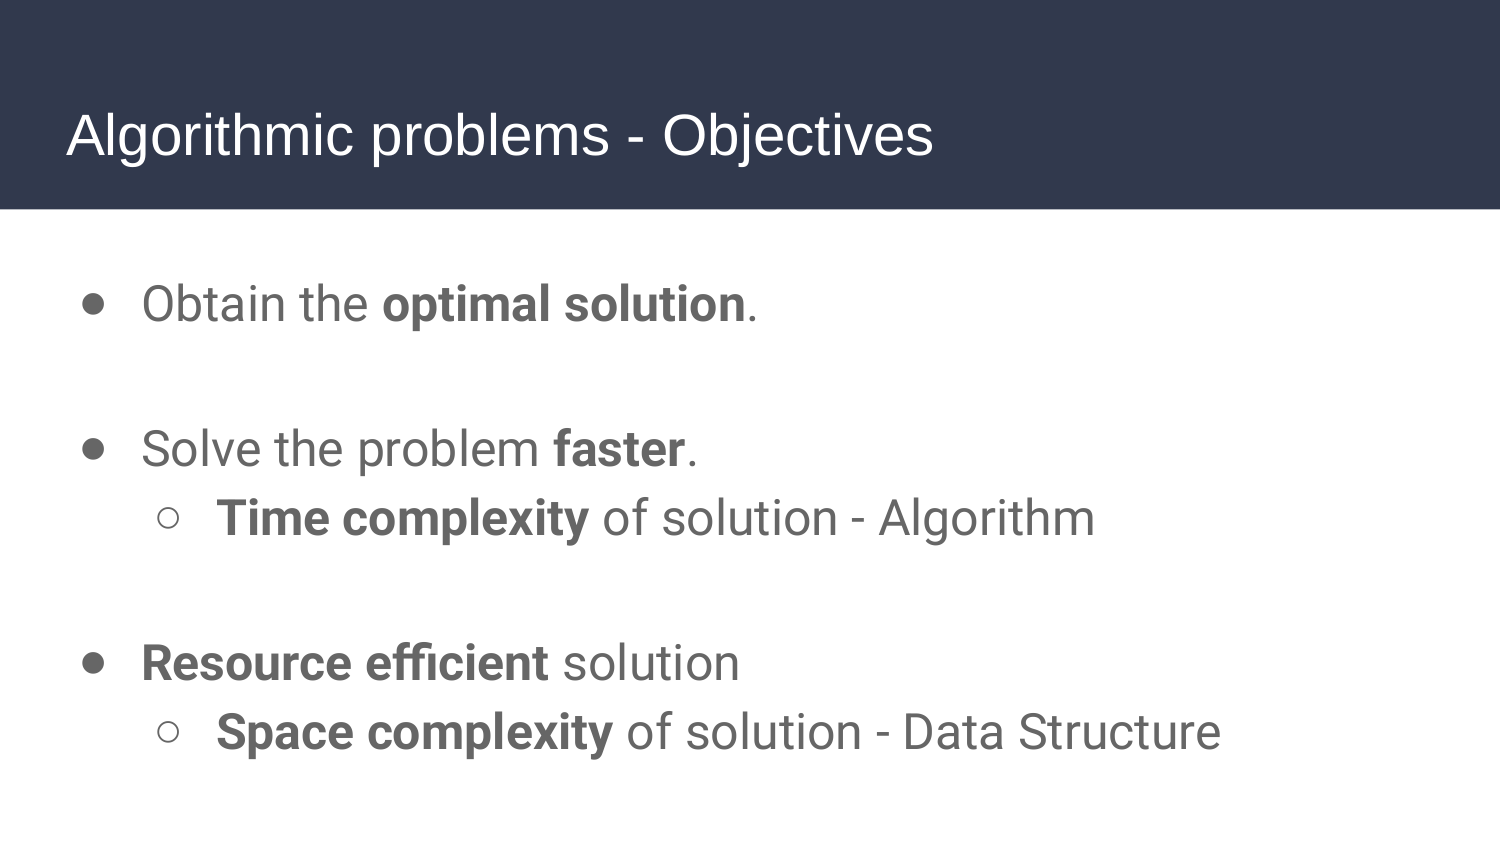

# Algorithmic problems - Objectives

Obtain the optimal solution.

Solve the problem faster.
Time complexity of solution - Algorithm

Resource efficient solution
Space complexity of solution - Data Structure